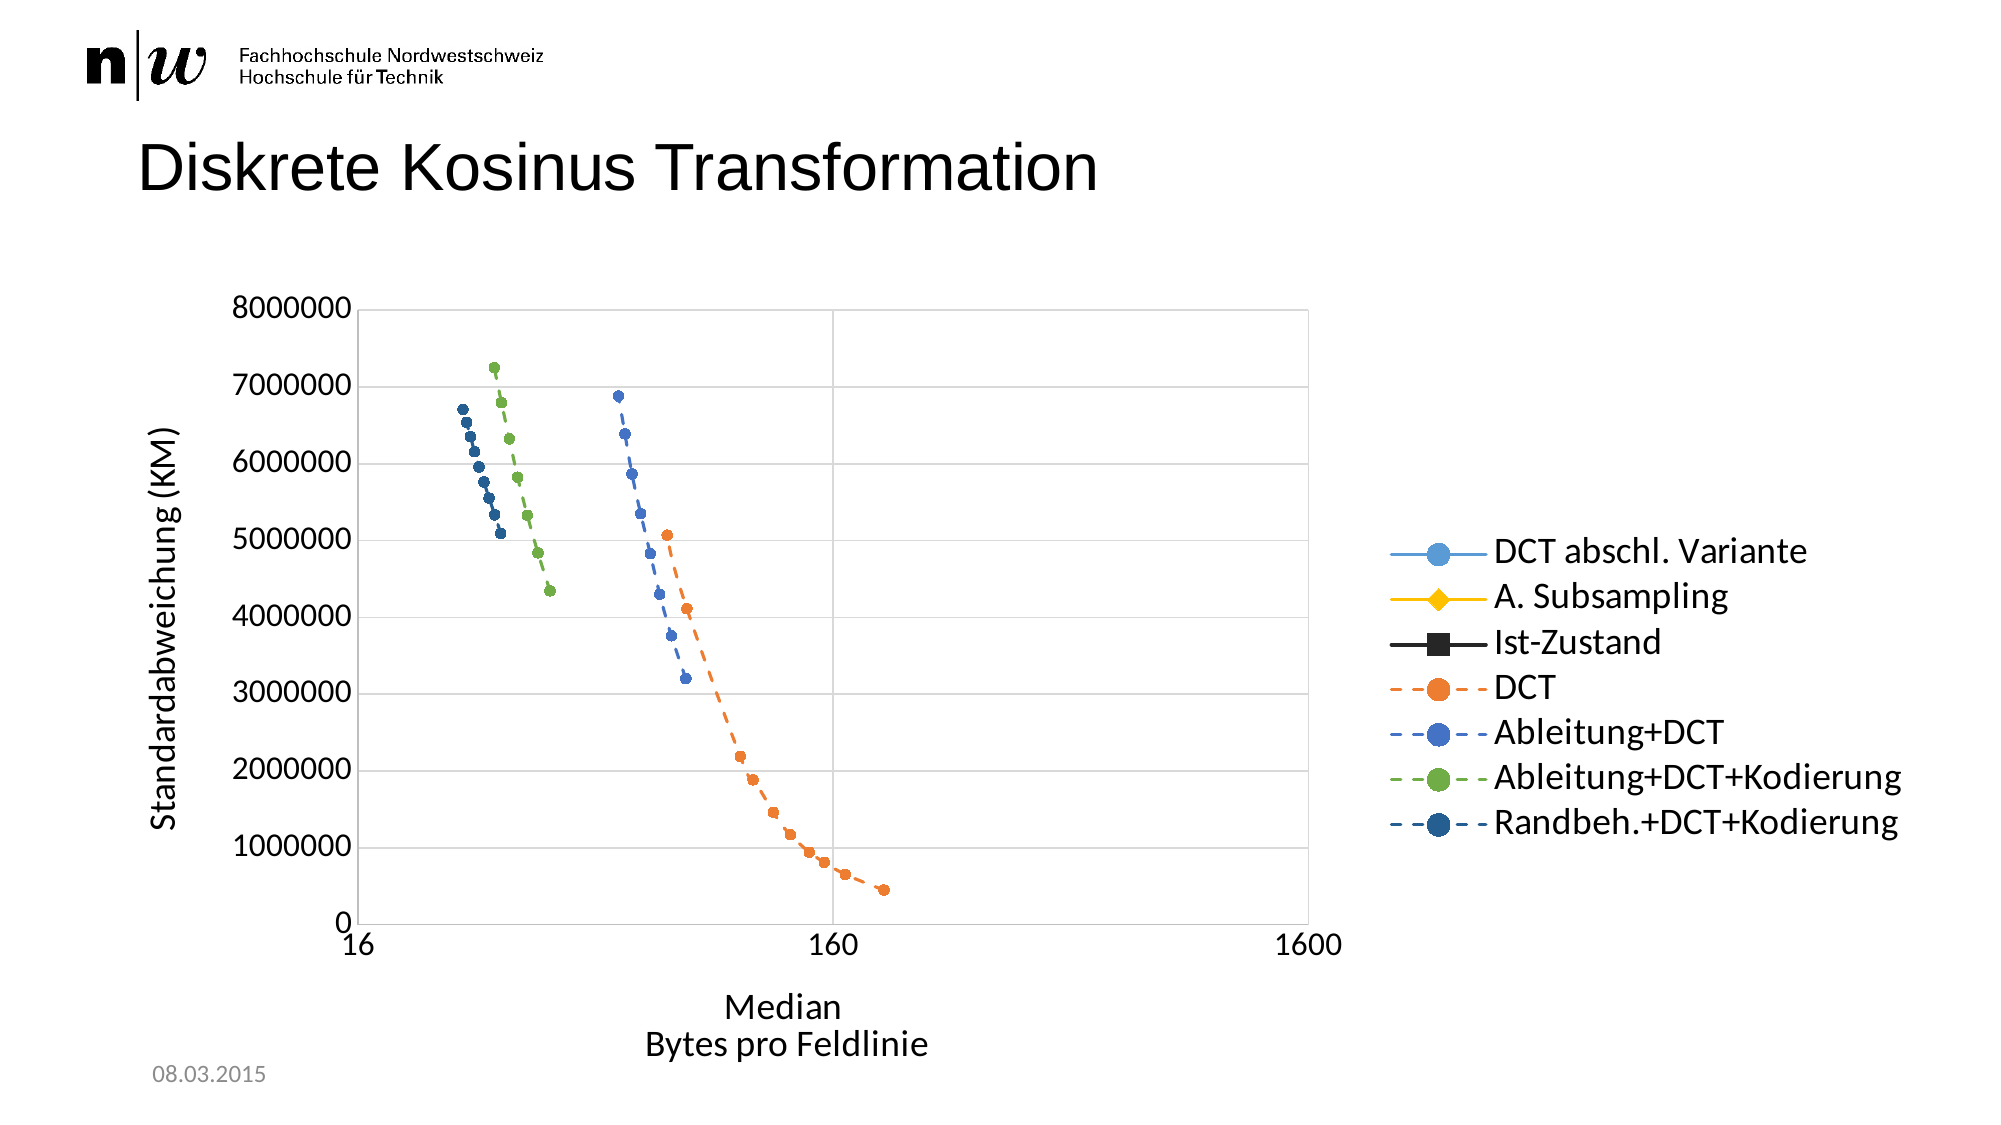

# Diskrete Kosinus Transformation

### Chart

| Category | DCT abschl. Variante | A. Subsampling | Ist-Zustand | DCT | Ableitung+DCT | Ableitung+DCT+Kodierung | Randbeh.+DCT+Kodierung |
|---|---|---|---|---|---|---|---|
08.03.2015
48